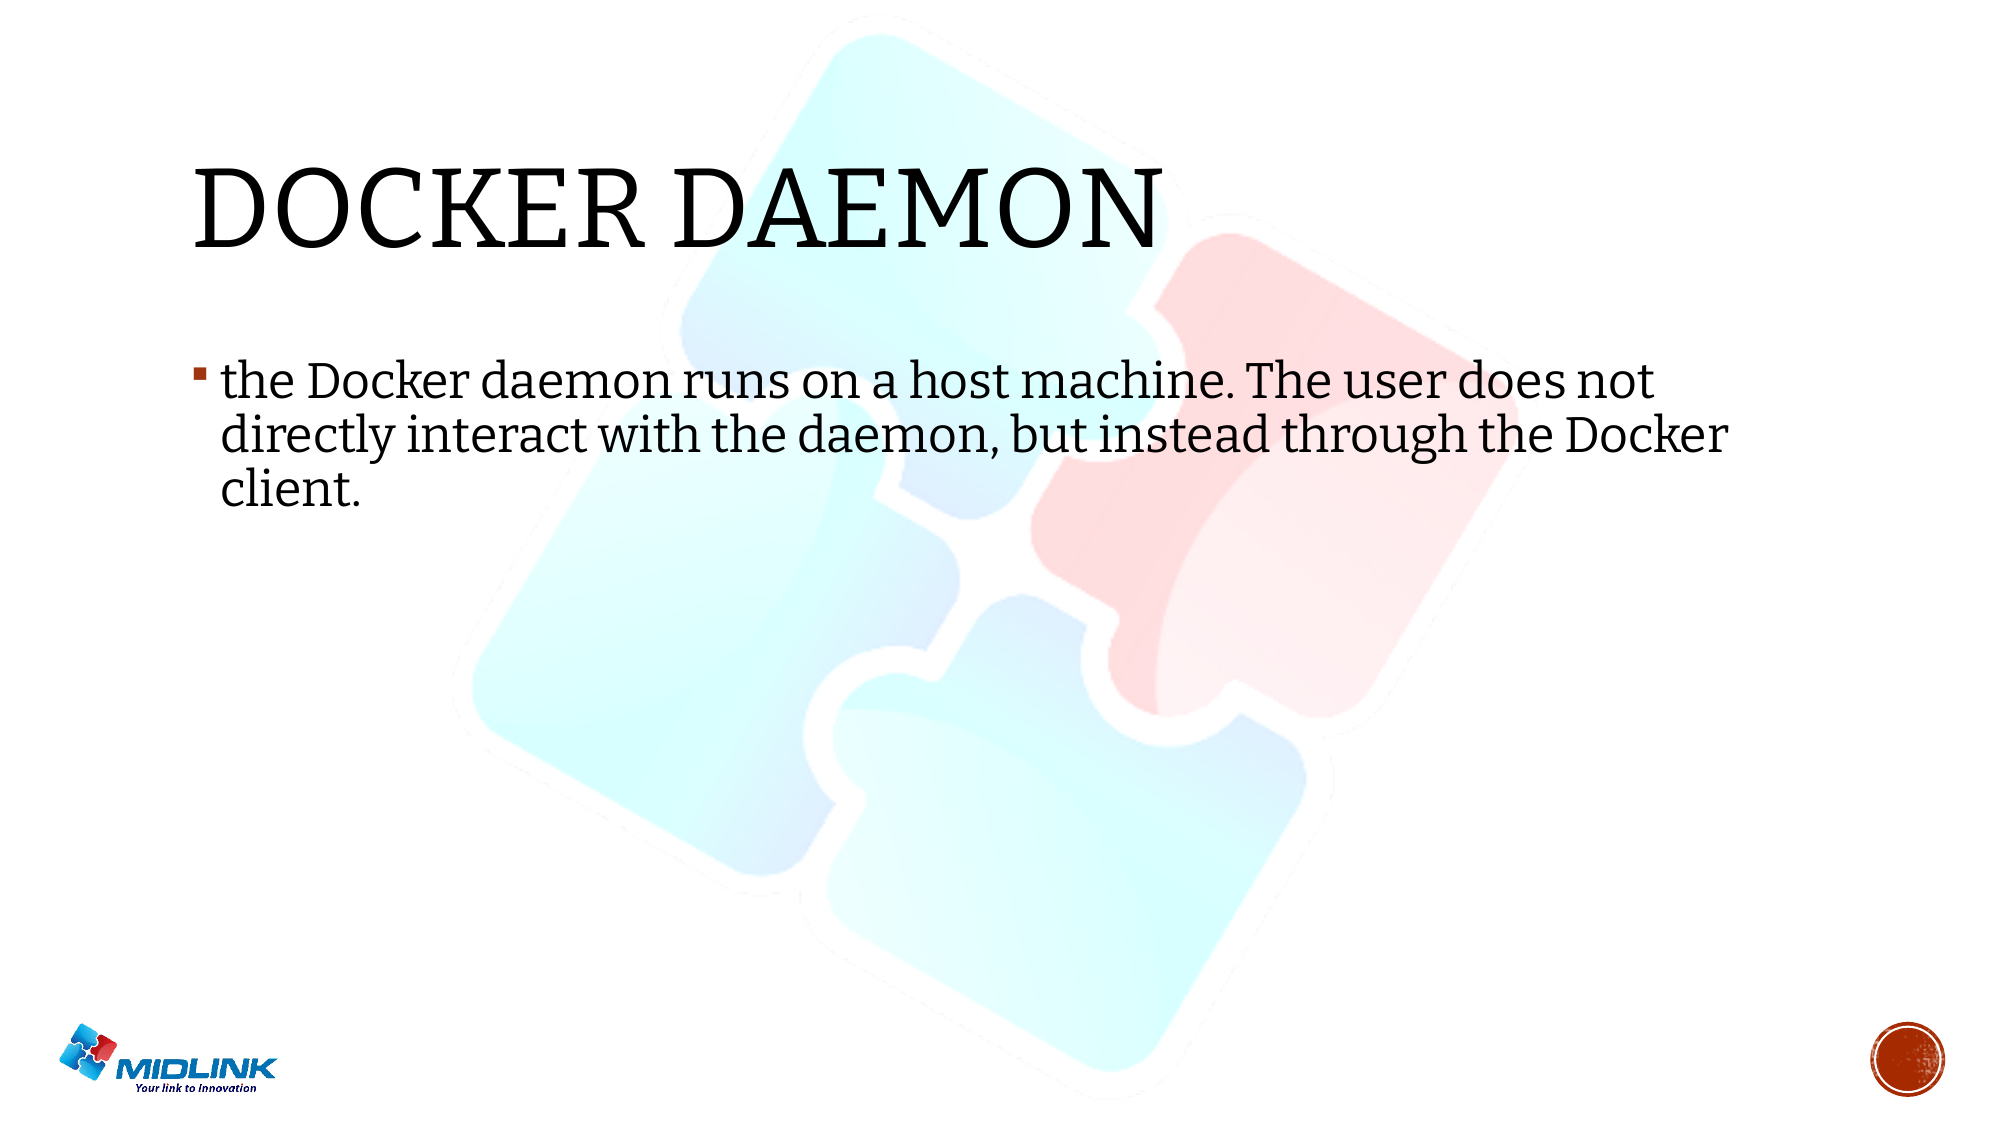

# Docker Daemon
the Docker daemon runs on a host machine. The user does not directly interact with the daemon, but instead through the Docker client.